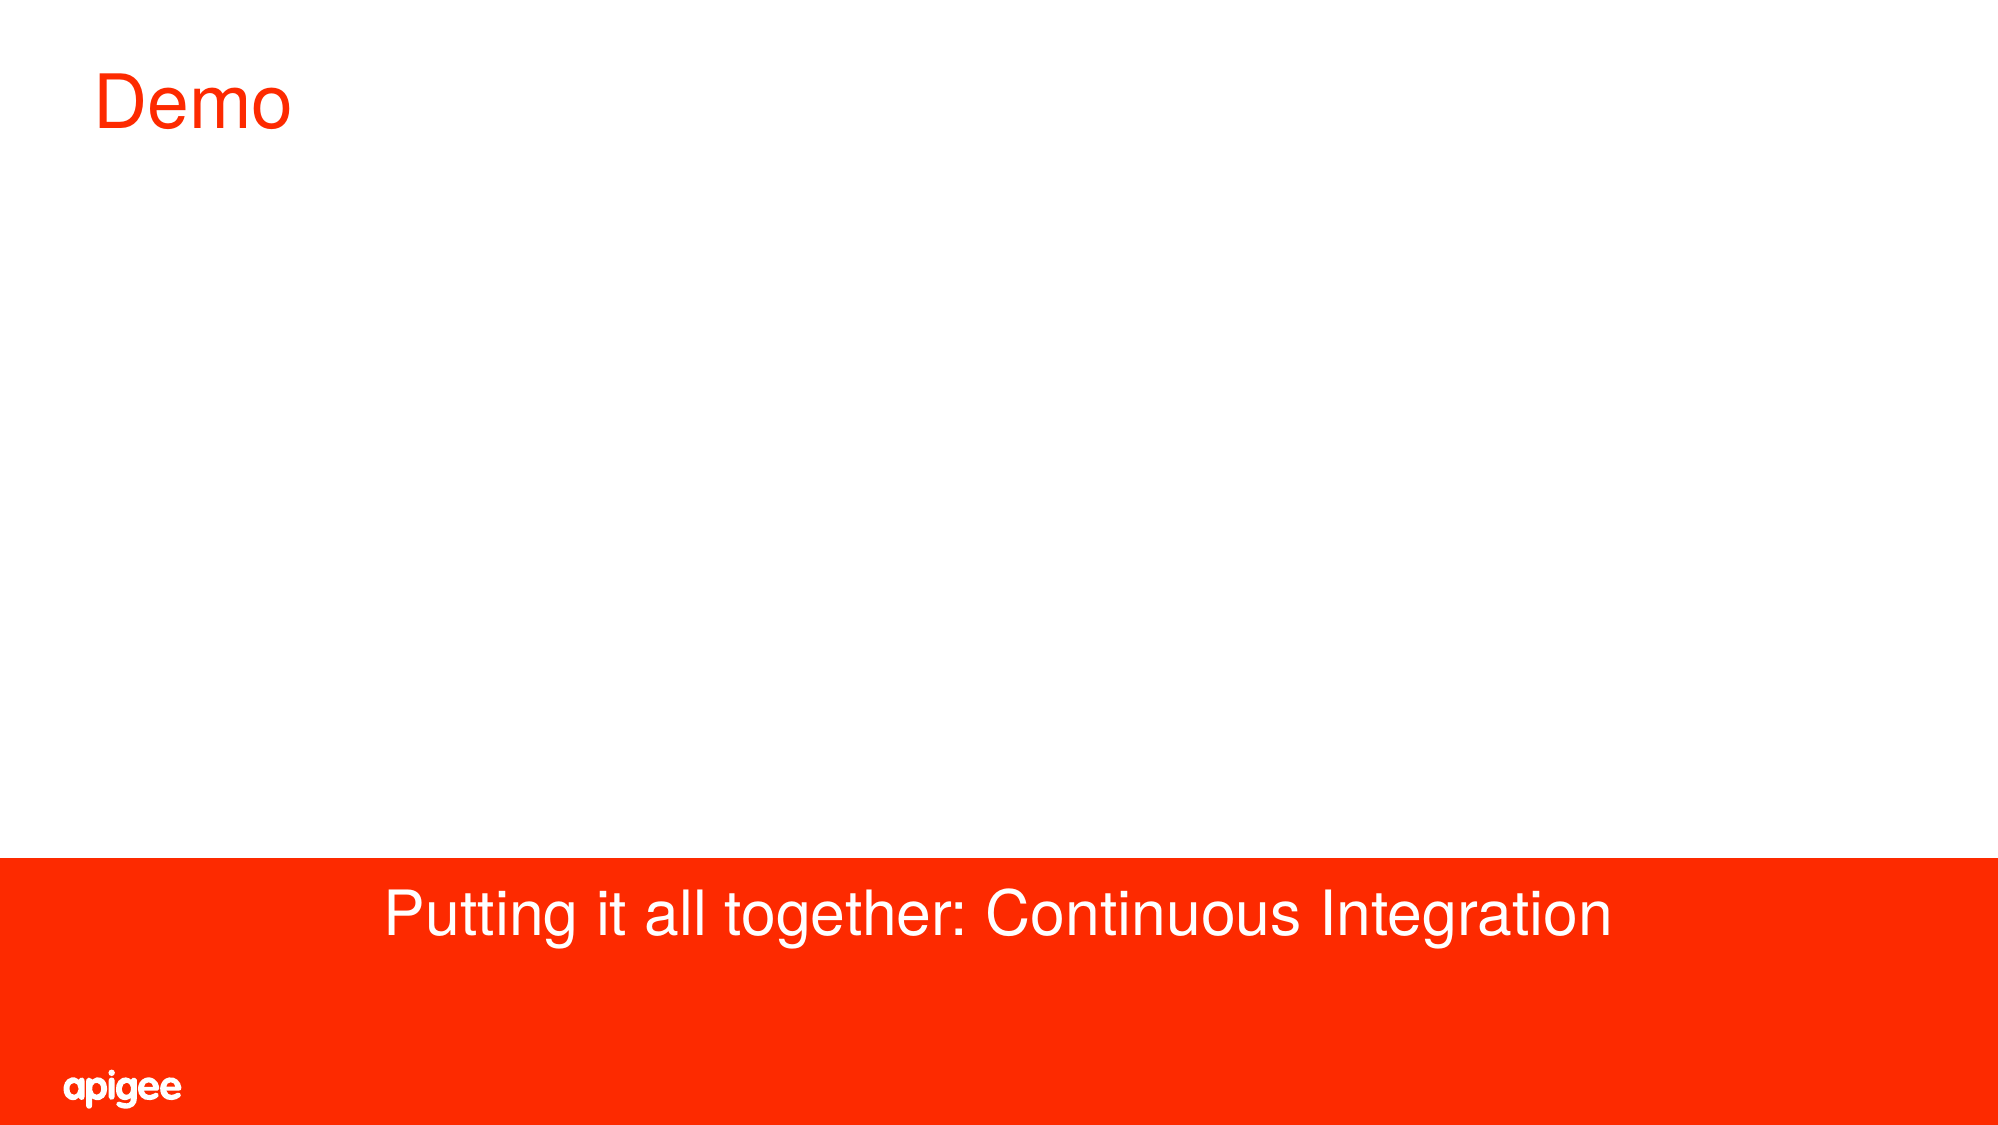

# Demo

Putting it all together: Continuous Integration
45